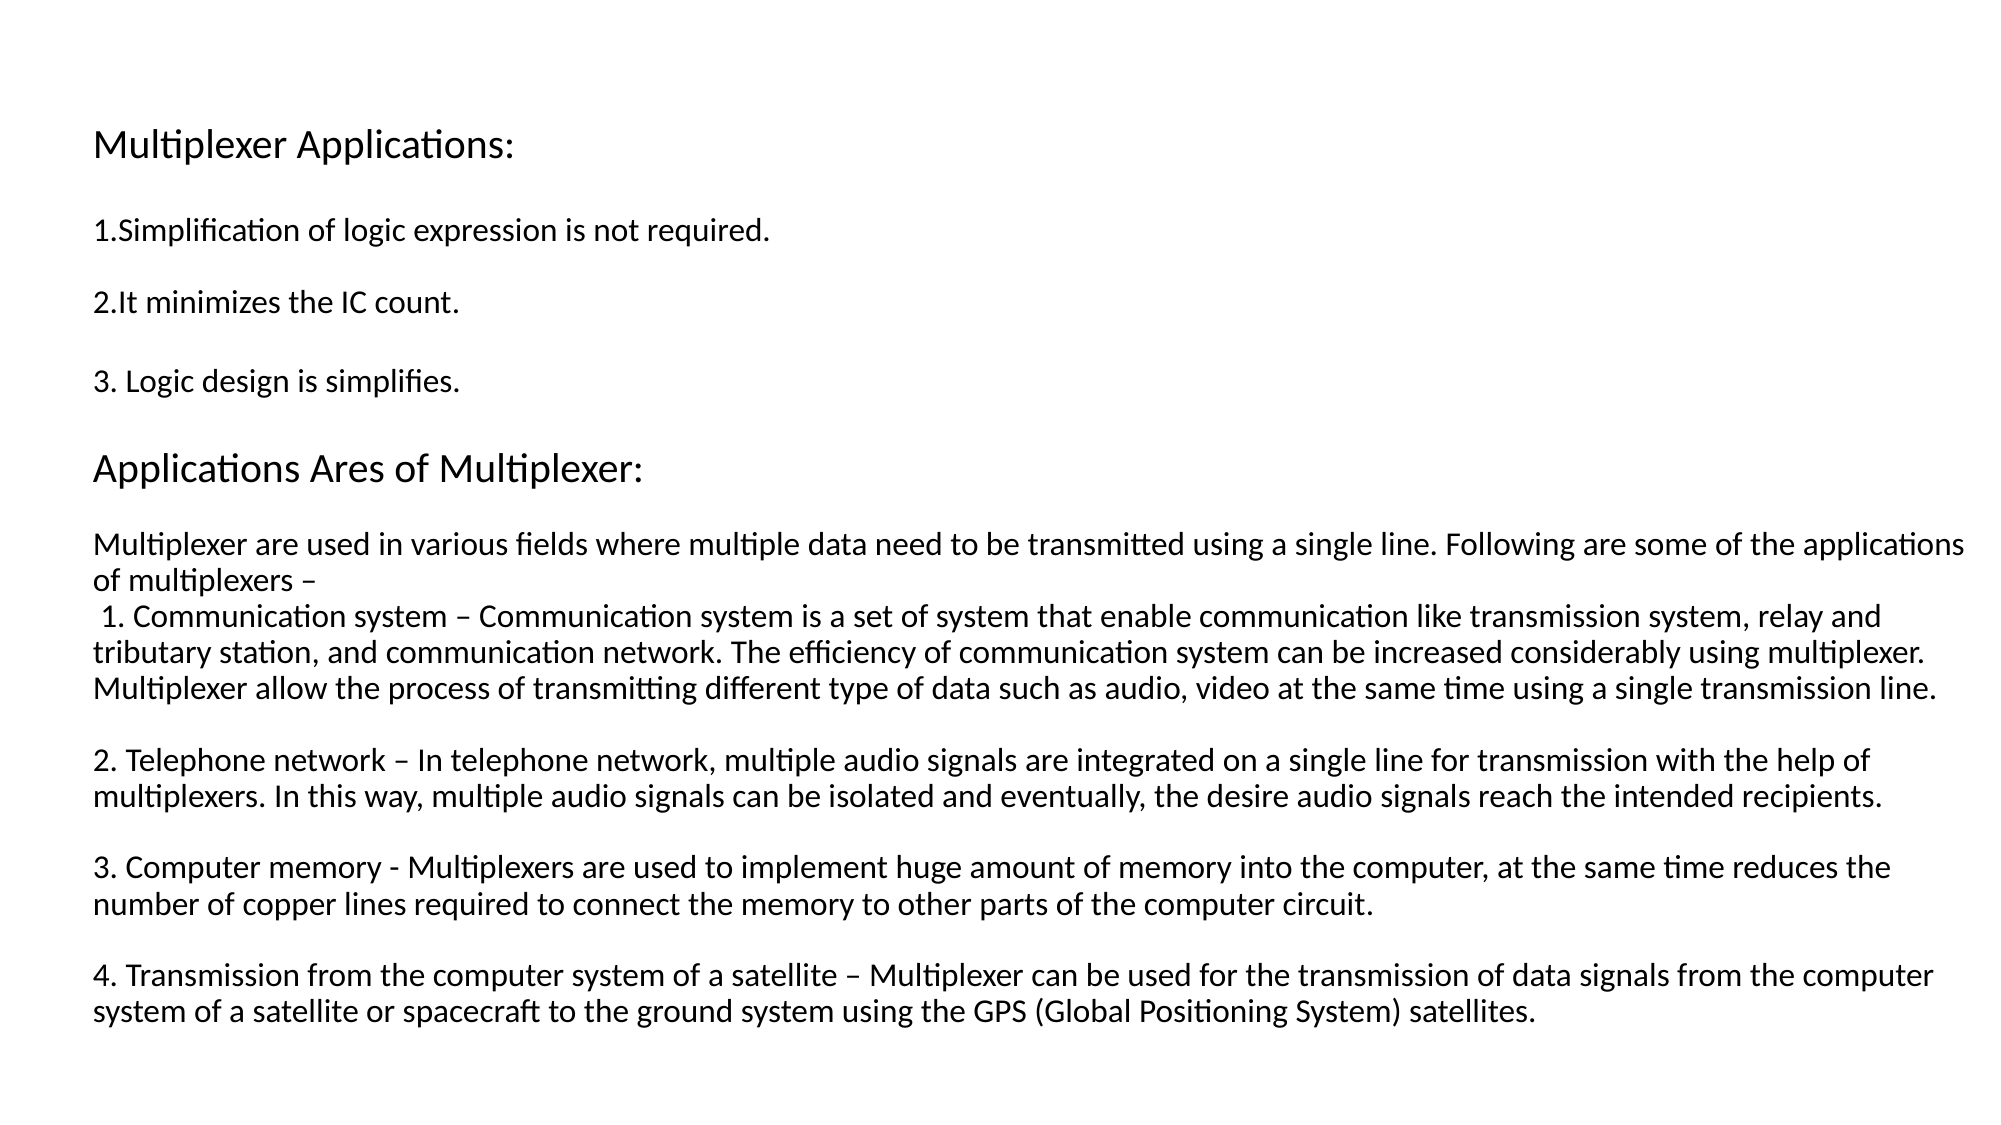

# Multiplexer Applications: 1.Simplification of logic expression is not required. 2.It minimizes the IC count. 3. Logic design is simplifies. Applications Ares of Multiplexer: Multiplexer are used in various fields where multiple data need to be transmitted using a single line. Following are some of the applications of multiplexers – 1. Communication system – Communication system is a set of system that enable communication like transmission system, relay and tributary station, and communication network. The efficiency of communication system can be increased considerably using multiplexer. Multiplexer allow the process of transmitting different type of data such as audio, video at the same time using a single transmission line. 2. Telephone network – In telephone network, multiple audio signals are integrated on a single line for transmission with the help of multiplexers. In this way, multiple audio signals can be isolated and eventually, the desire audio signals reach the intended recipients. 3. Computer memory - Multiplexers are used to implement huge amount of memory into the computer, at the same time reduces the number of copper lines required to connect the memory to other parts of the computer circuit. 4. Transmission from the computer system of a satellite – Multiplexer can be used for the transmission of data signals from the computer system of a satellite or spacecraft to the ground system using the GPS (Global Positioning System) satellites.